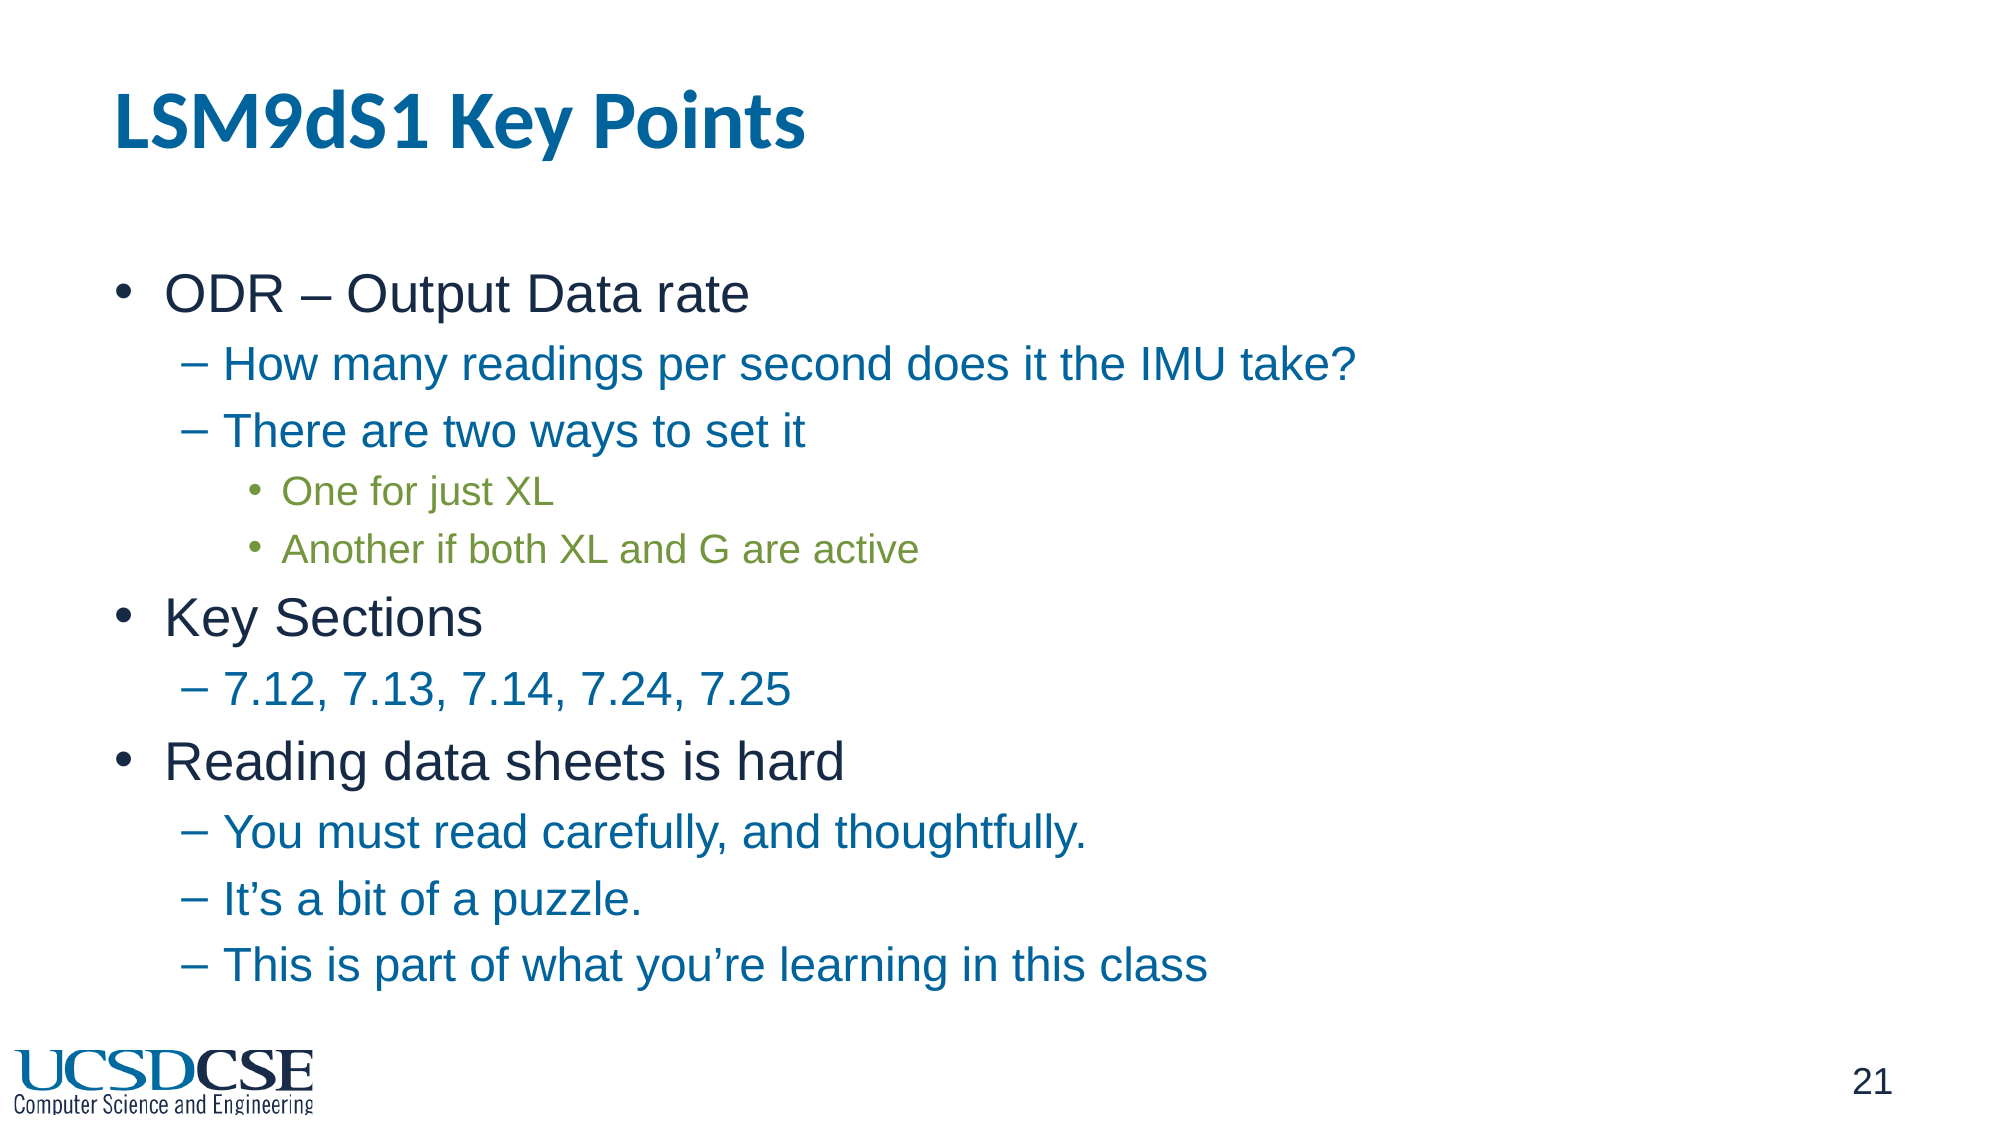

# LSM9dS1 Key Points
ODR – Output Data rate
How many readings per second does it the IMU take?
There are two ways to set it
One for just XL
Another if both XL and G are active
Key Sections
7.12, 7.13, 7.14, 7.24, 7.25
Reading data sheets is hard
You must read carefully, and thoughtfully.
It’s a bit of a puzzle.
This is part of what you’re learning in this class